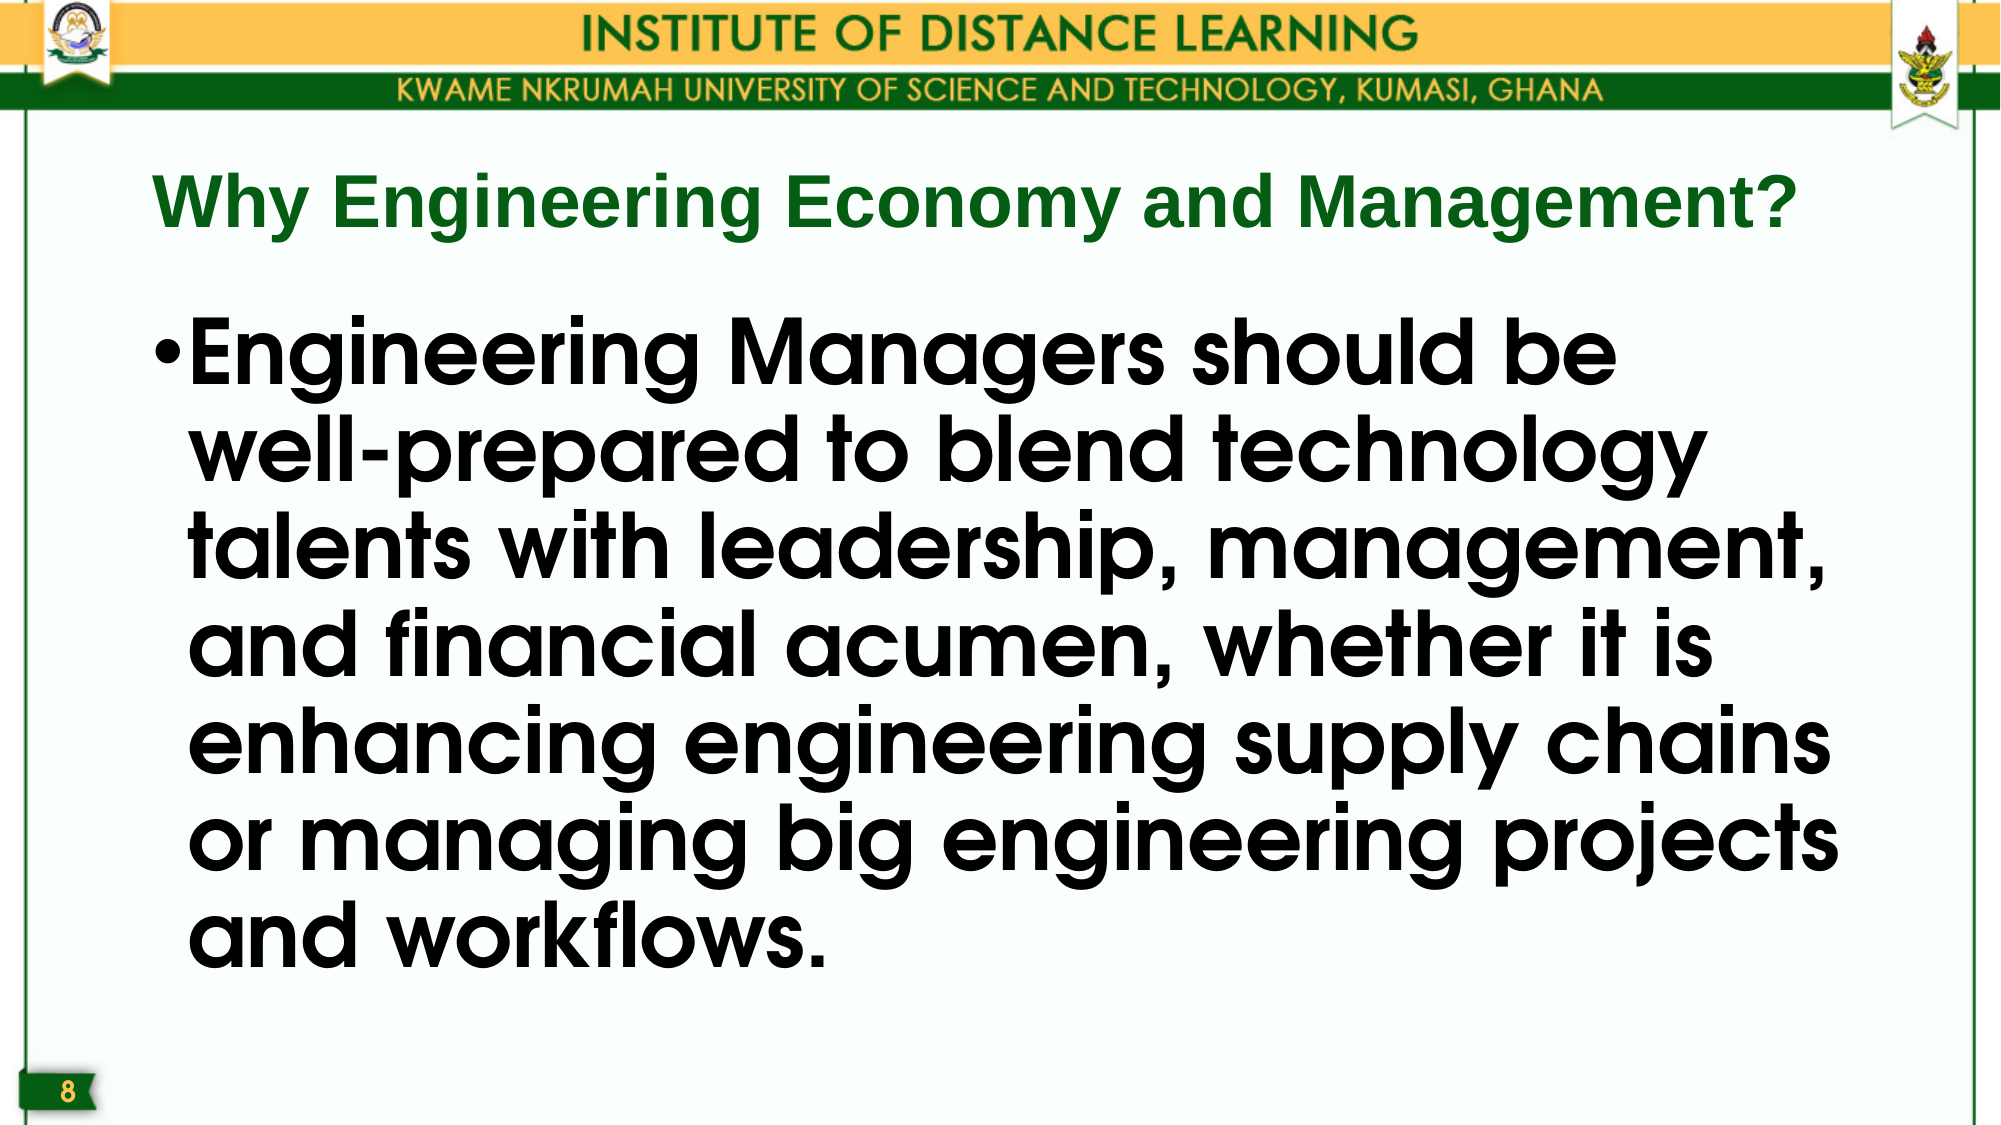

# Why Engineering Economy and Management?
Engineering Managers should be well-prepared to blend technology talents with leadership, management, and financial acumen, whether it is enhancing engineering supply chains or managing big engineering projects and workflows.
8